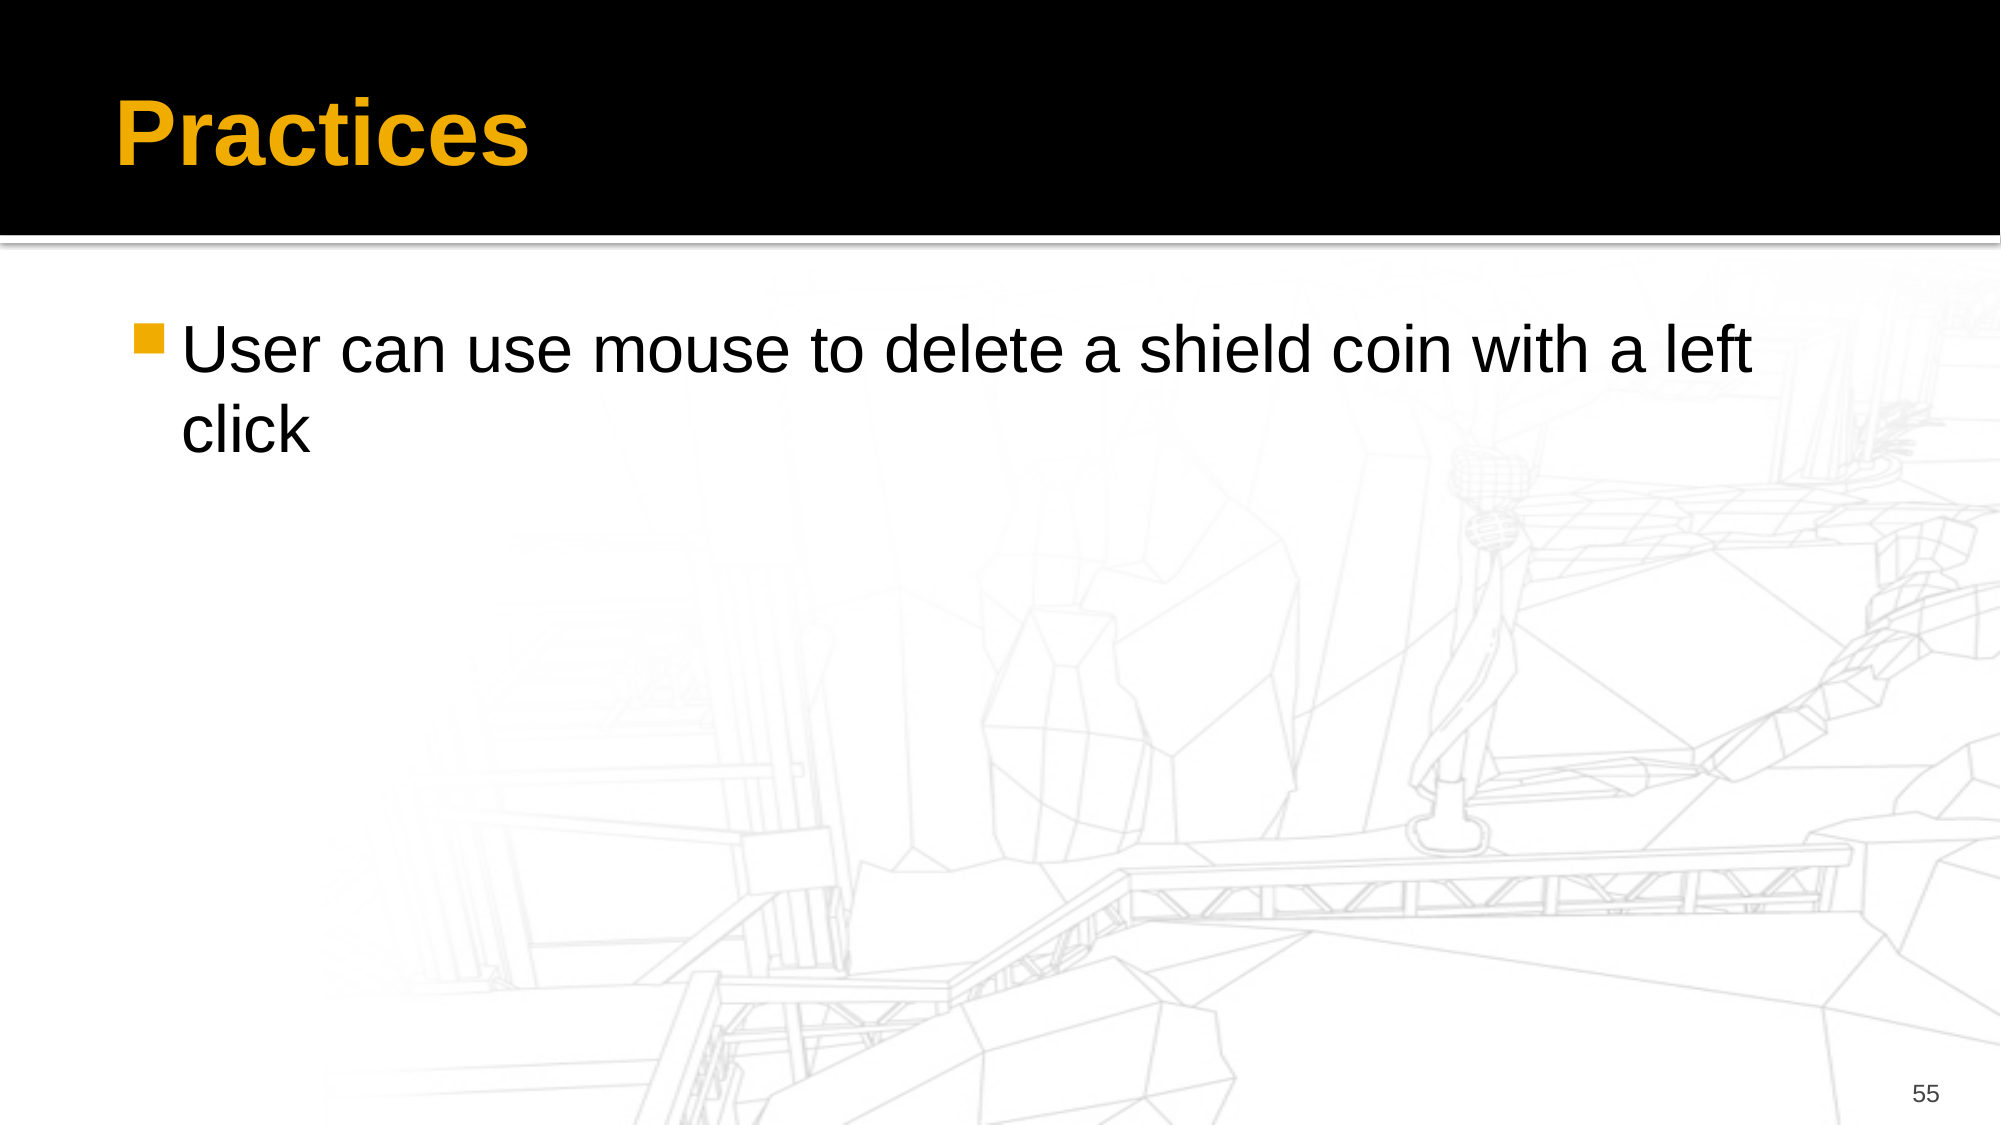

# Practices
User can use mouse to delete a shield coin with a left click

55